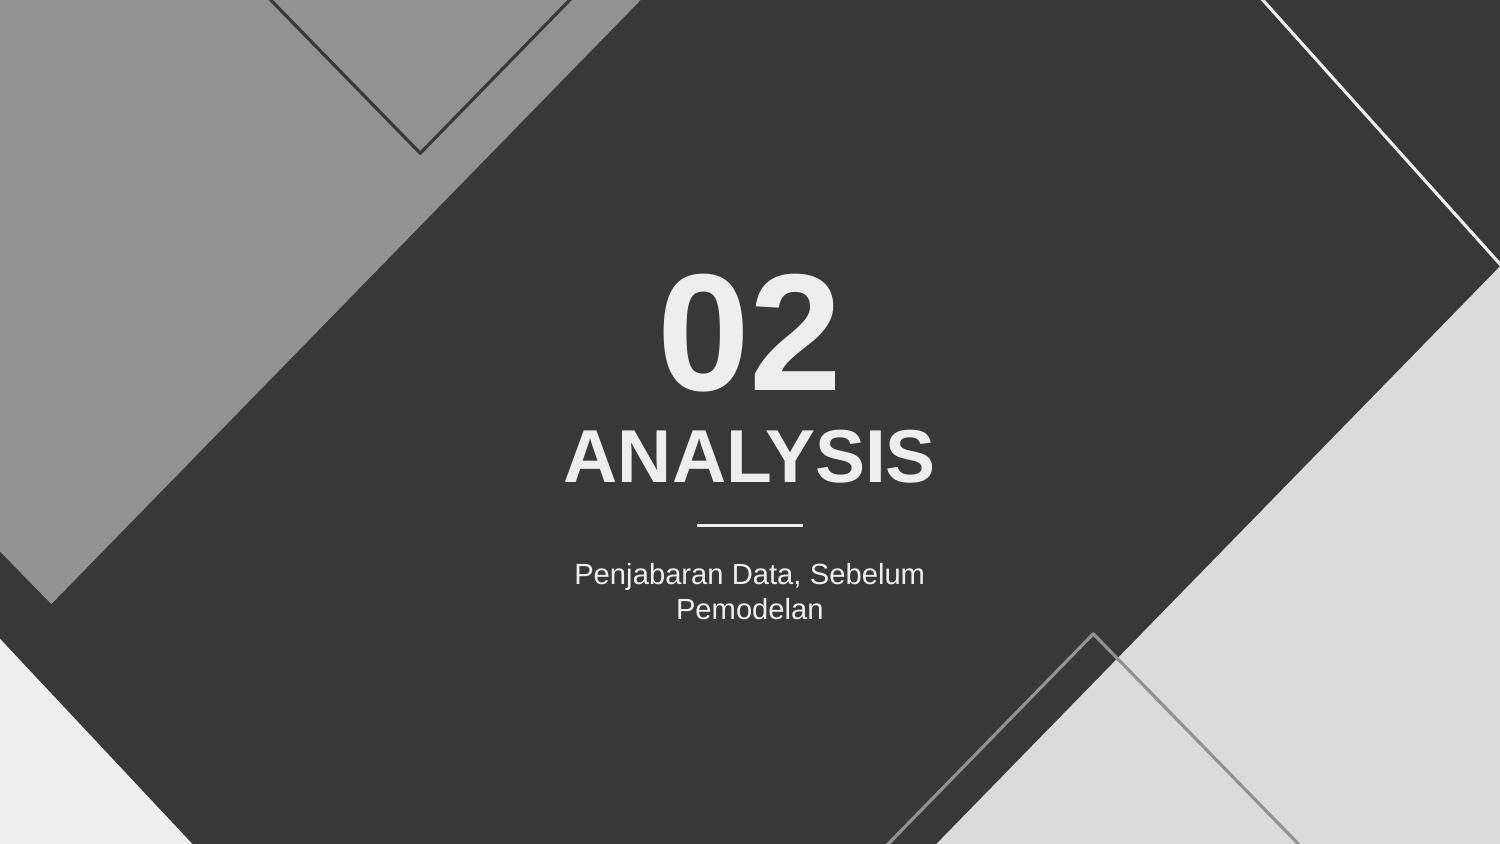

02
# ANALYSIS
Penjabaran Data, Sebelum Pemodelan